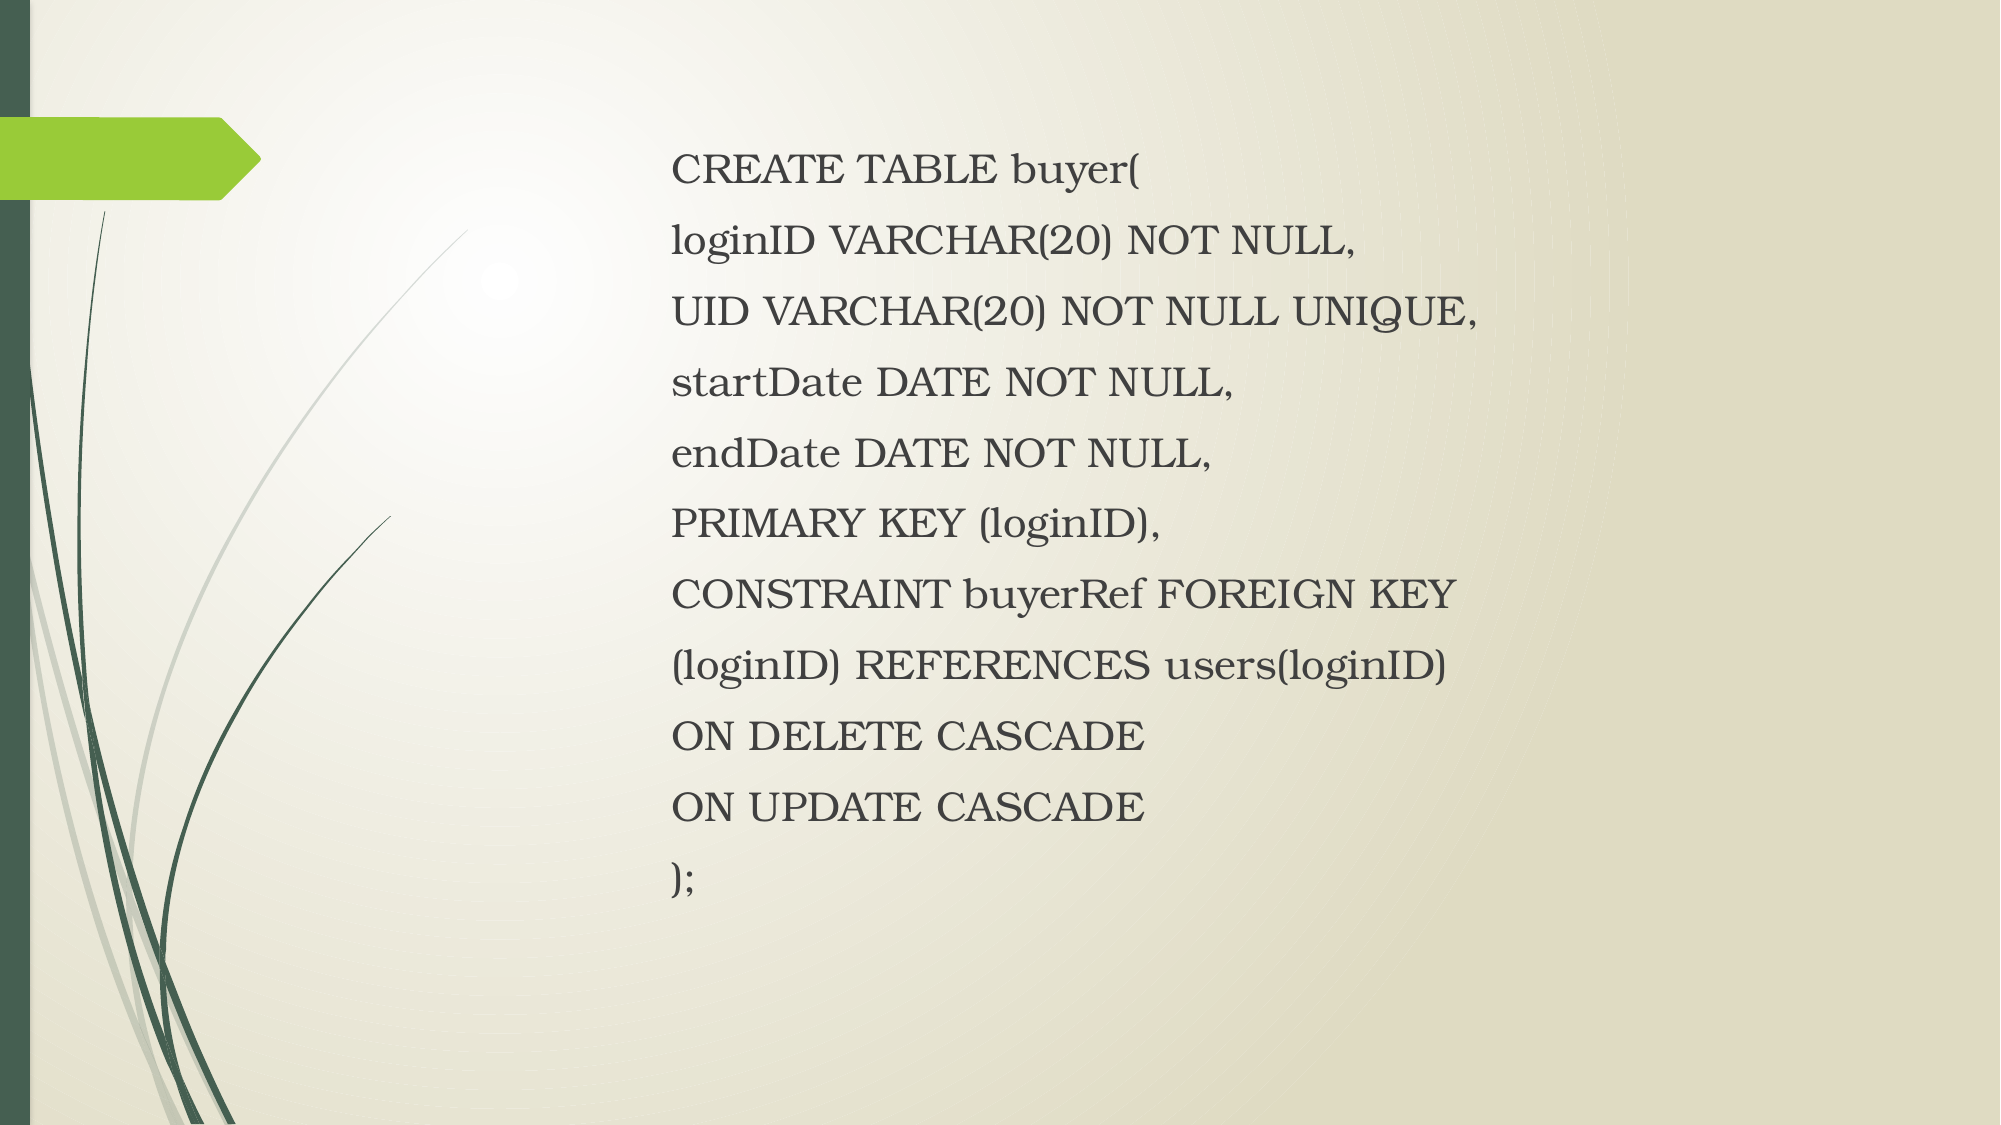

CREATE TABLE buyer(
loginID VARCHAR(20) NOT NULL,
UID VARCHAR(20) NOT NULL UNIQUE,
startDate DATE NOT NULL,
endDate DATE NOT NULL,
PRIMARY KEY (loginID),
CONSTRAINT buyerRef FOREIGN KEY
(loginID) REFERENCES users(loginID)
ON DELETE CASCADE
ON UPDATE CASCADE
);